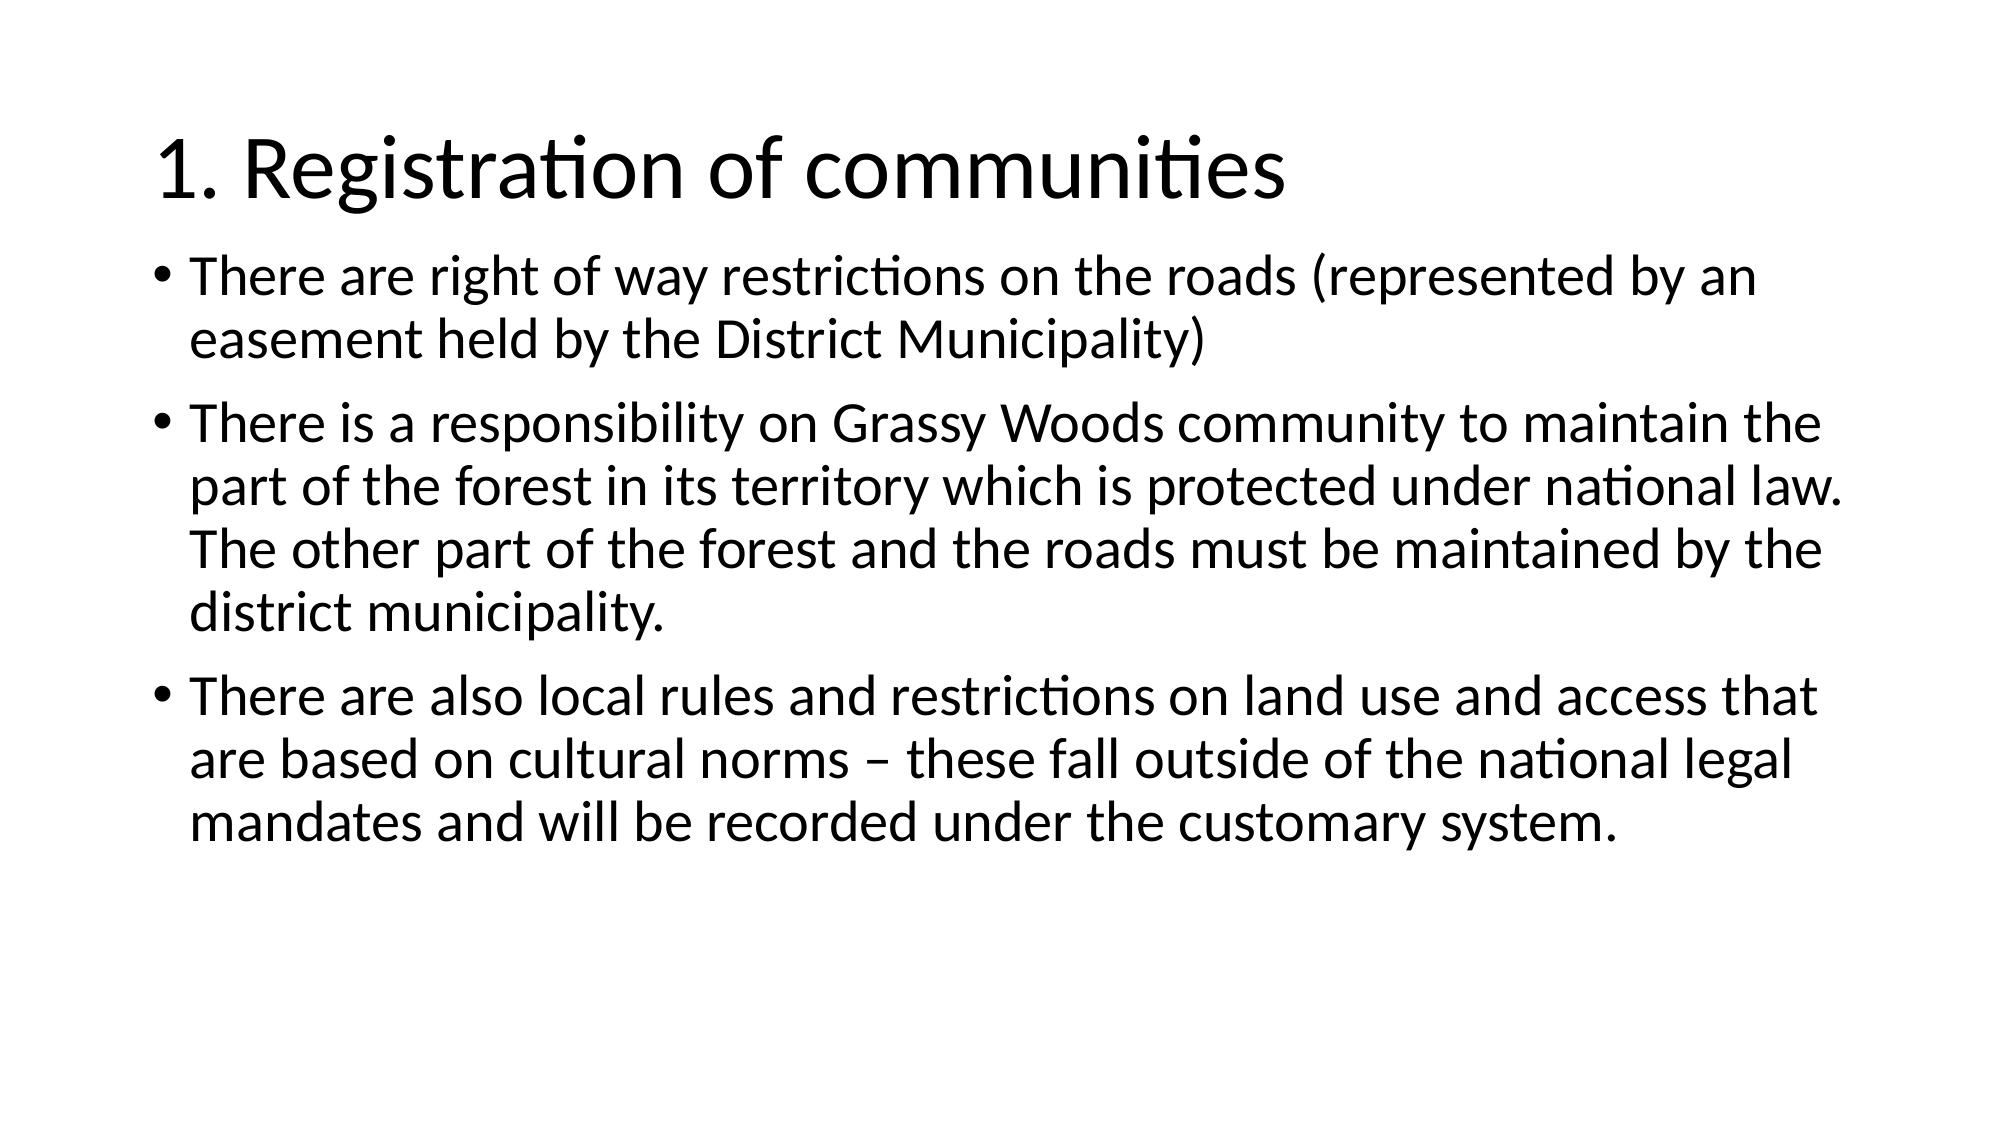

# 1. Registration of communities
There are right of way restrictions on the roads (represented by an easement held by the District Municipality)
There is a responsibility on Grassy Woods community to maintain the part of the forest in its territory which is protected under national law. The other part of the forest and the roads must be maintained by the district municipality.
There are also local rules and restrictions on land use and access that are based on cultural norms – these fall outside of the national legal mandates and will be recorded under the customary system.